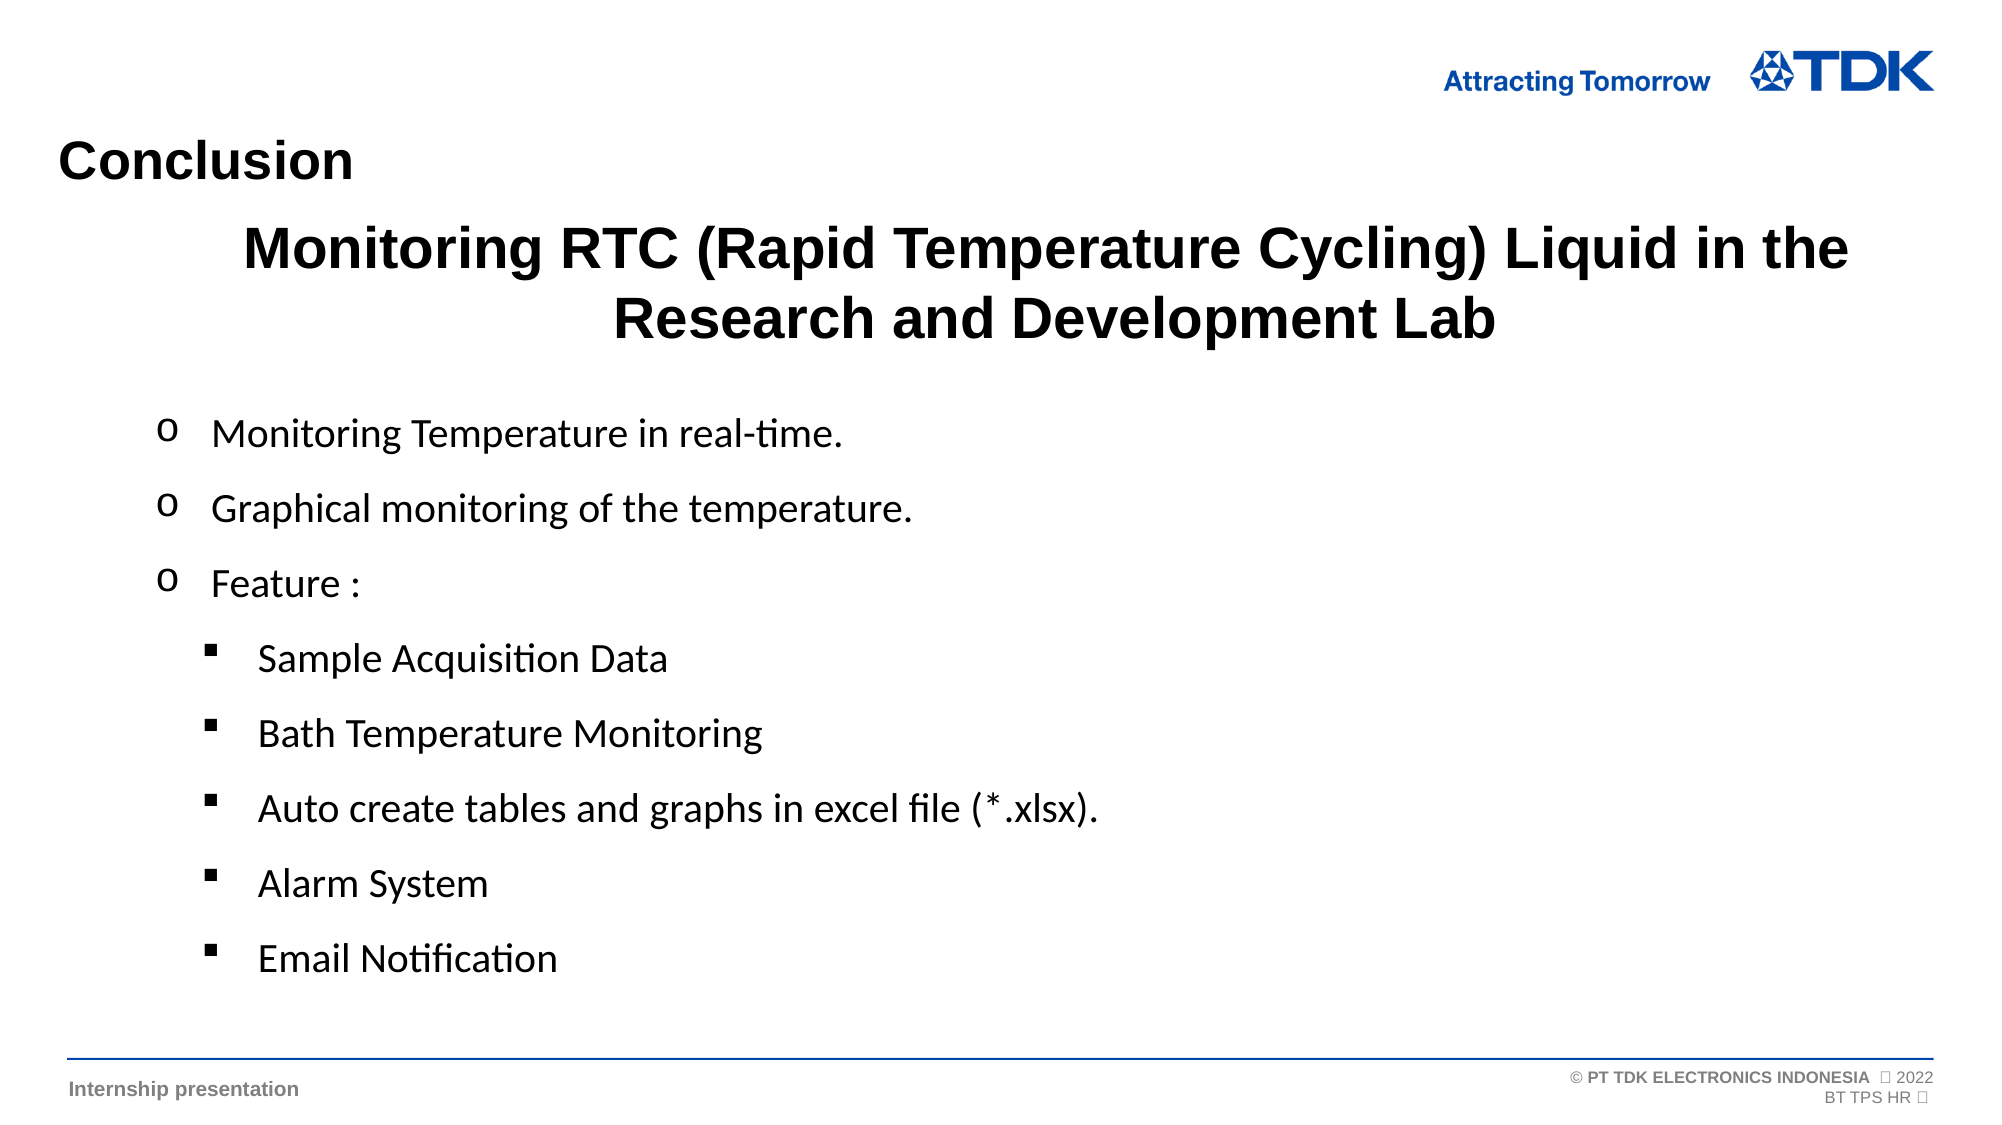

# Conclusion
Monitoring RTC (Rapid Temperature Cycling) Liquid in the
Research and Development Lab

Monitoring Temperature in real-time.
Graphical monitoring of the temperature.
Feature :
Sample Acquisition Data
Bath Temperature Monitoring
Auto create tables and graphs in excel file (*.xlsx).
Alarm System
Email Notification